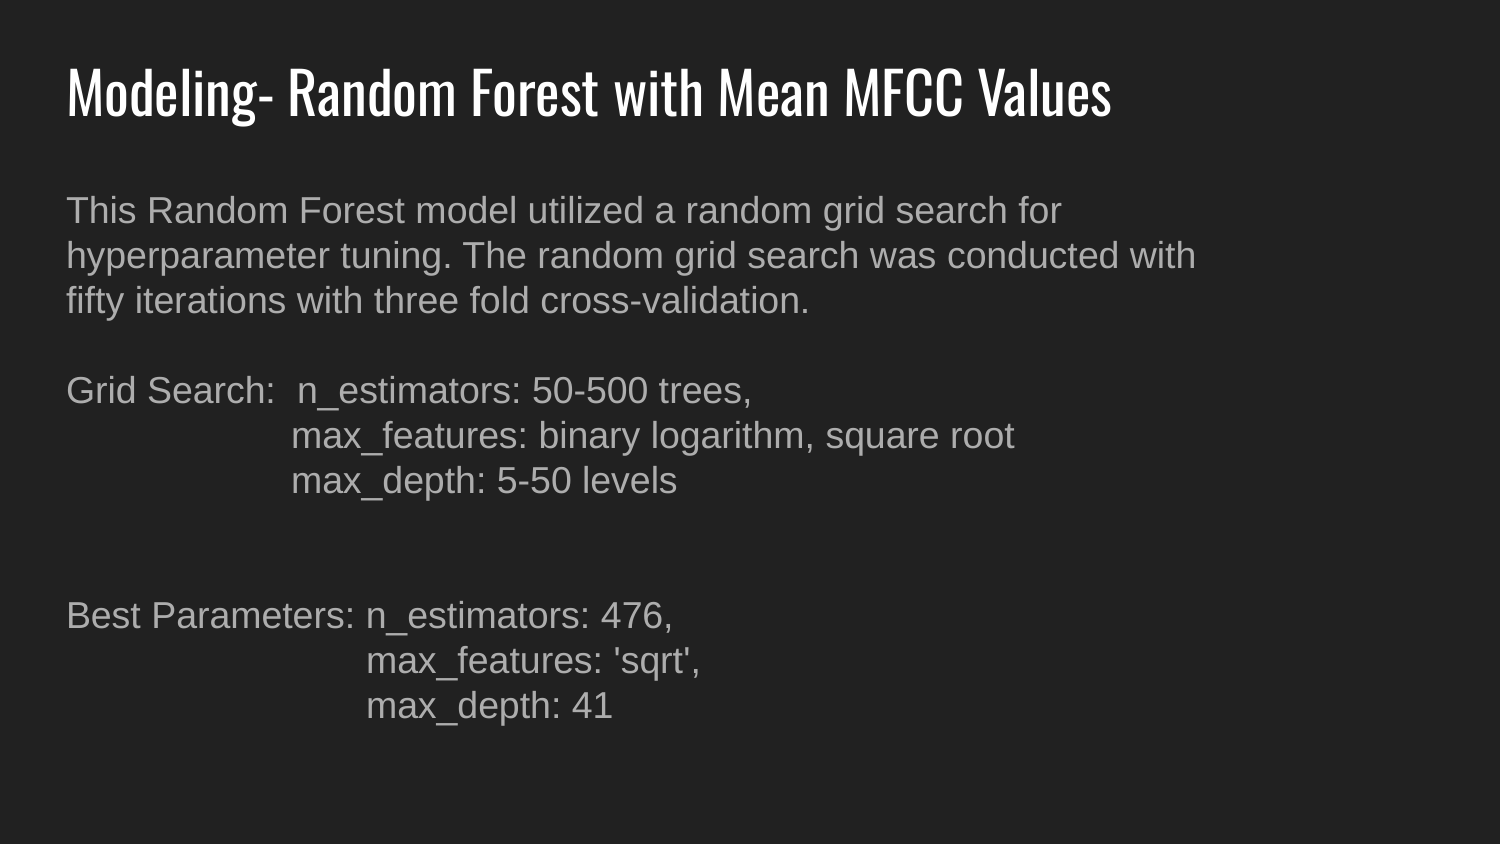

# Modeling- Random Forest with Mean MFCC Values
This Random Forest model utilized a random grid search for hyperparameter tuning. The random grid search was conducted with fifty iterations with three fold cross-validation.

Grid Search:  n_estimators: 50-500 trees,
max_features: binary logarithm, square root
max_depth: 5-50 levels

Best Parameters: n_estimators: 476,
max_features: 'sqrt',
max_depth: 41